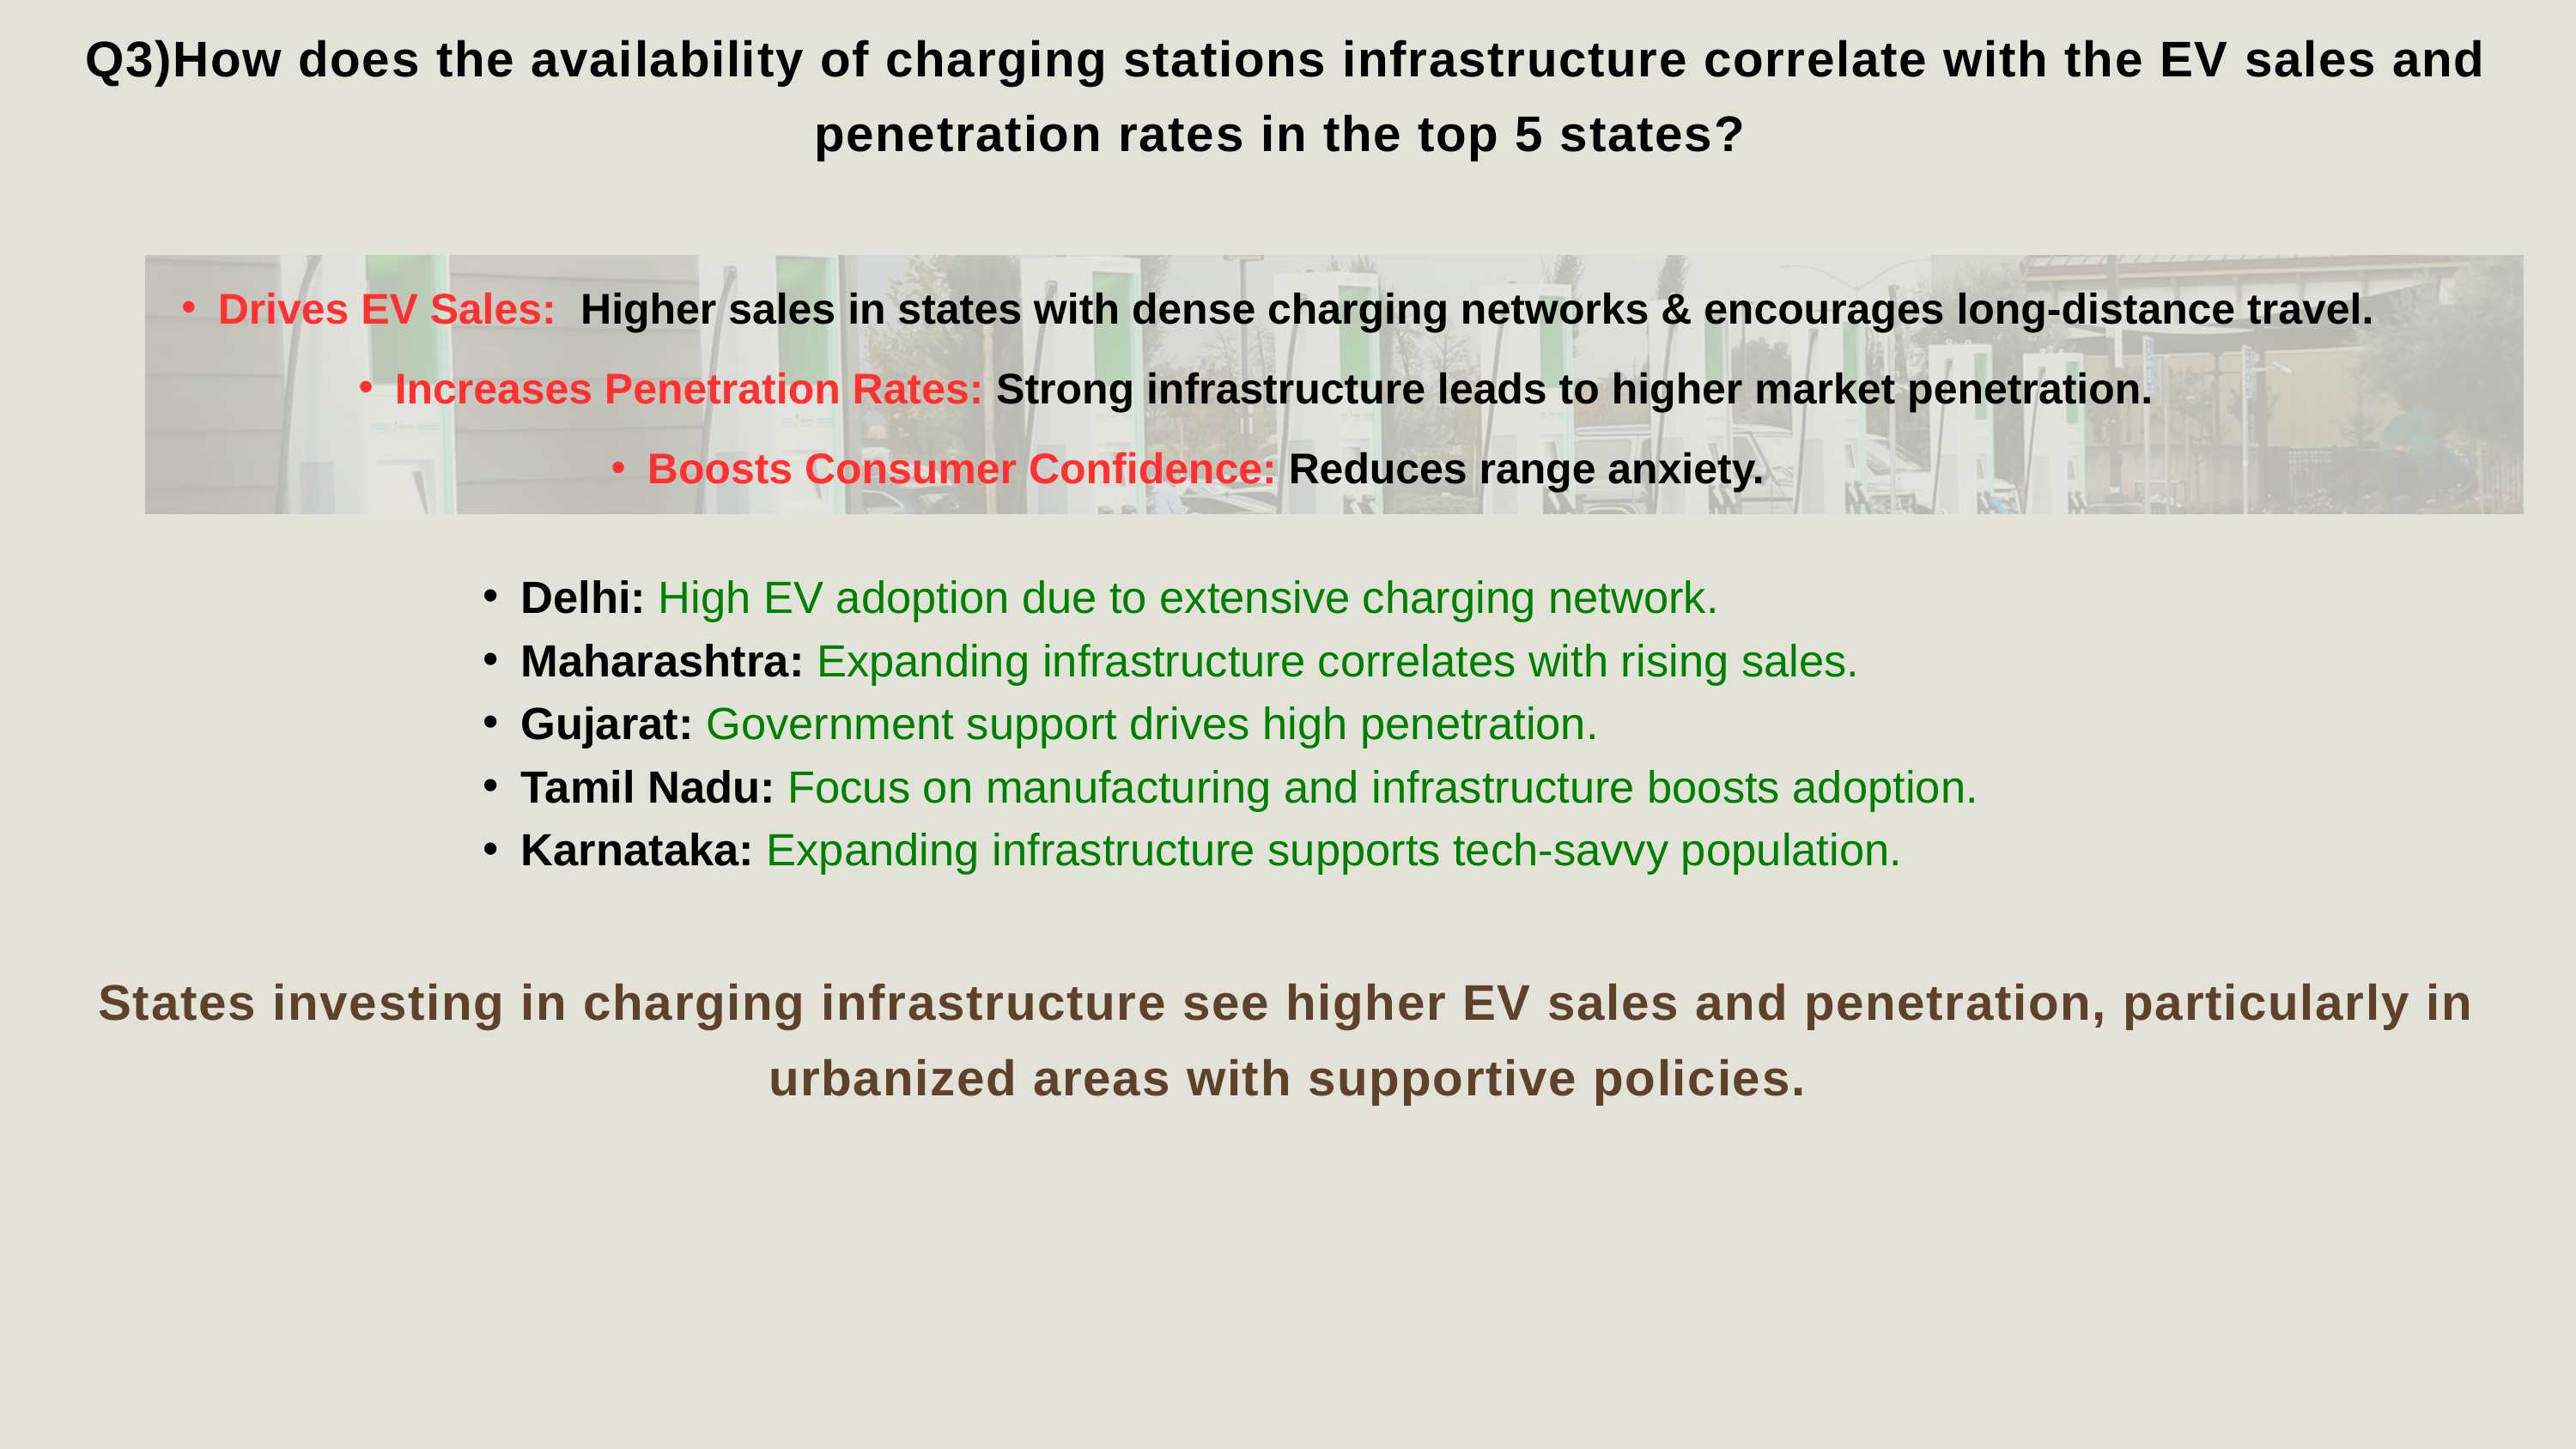

Q3)How does the availability of charging stations infrastructure correlate with the EV sales and penetration rates in the top 5 states?

Drives EV Sales:  Higher sales in states with dense charging networks & encourages long-distance travel.
Increases Penetration Rates: Strong infrastructure leads to higher market penetration.
Boosts Consumer Confidence: Reduces range anxiety.
Delhi: High EV adoption due to extensive charging network.
Maharashtra: Expanding infrastructure correlates with rising sales.
Gujarat: Government support drives high penetration.
Tamil Nadu: Focus on manufacturing and infrastructure boosts adoption.
Karnataka: Expanding infrastructure supports tech-savvy population.

States investing in charging infrastructure see higher EV sales and penetration, particularly in urbanized areas with supportive policies.